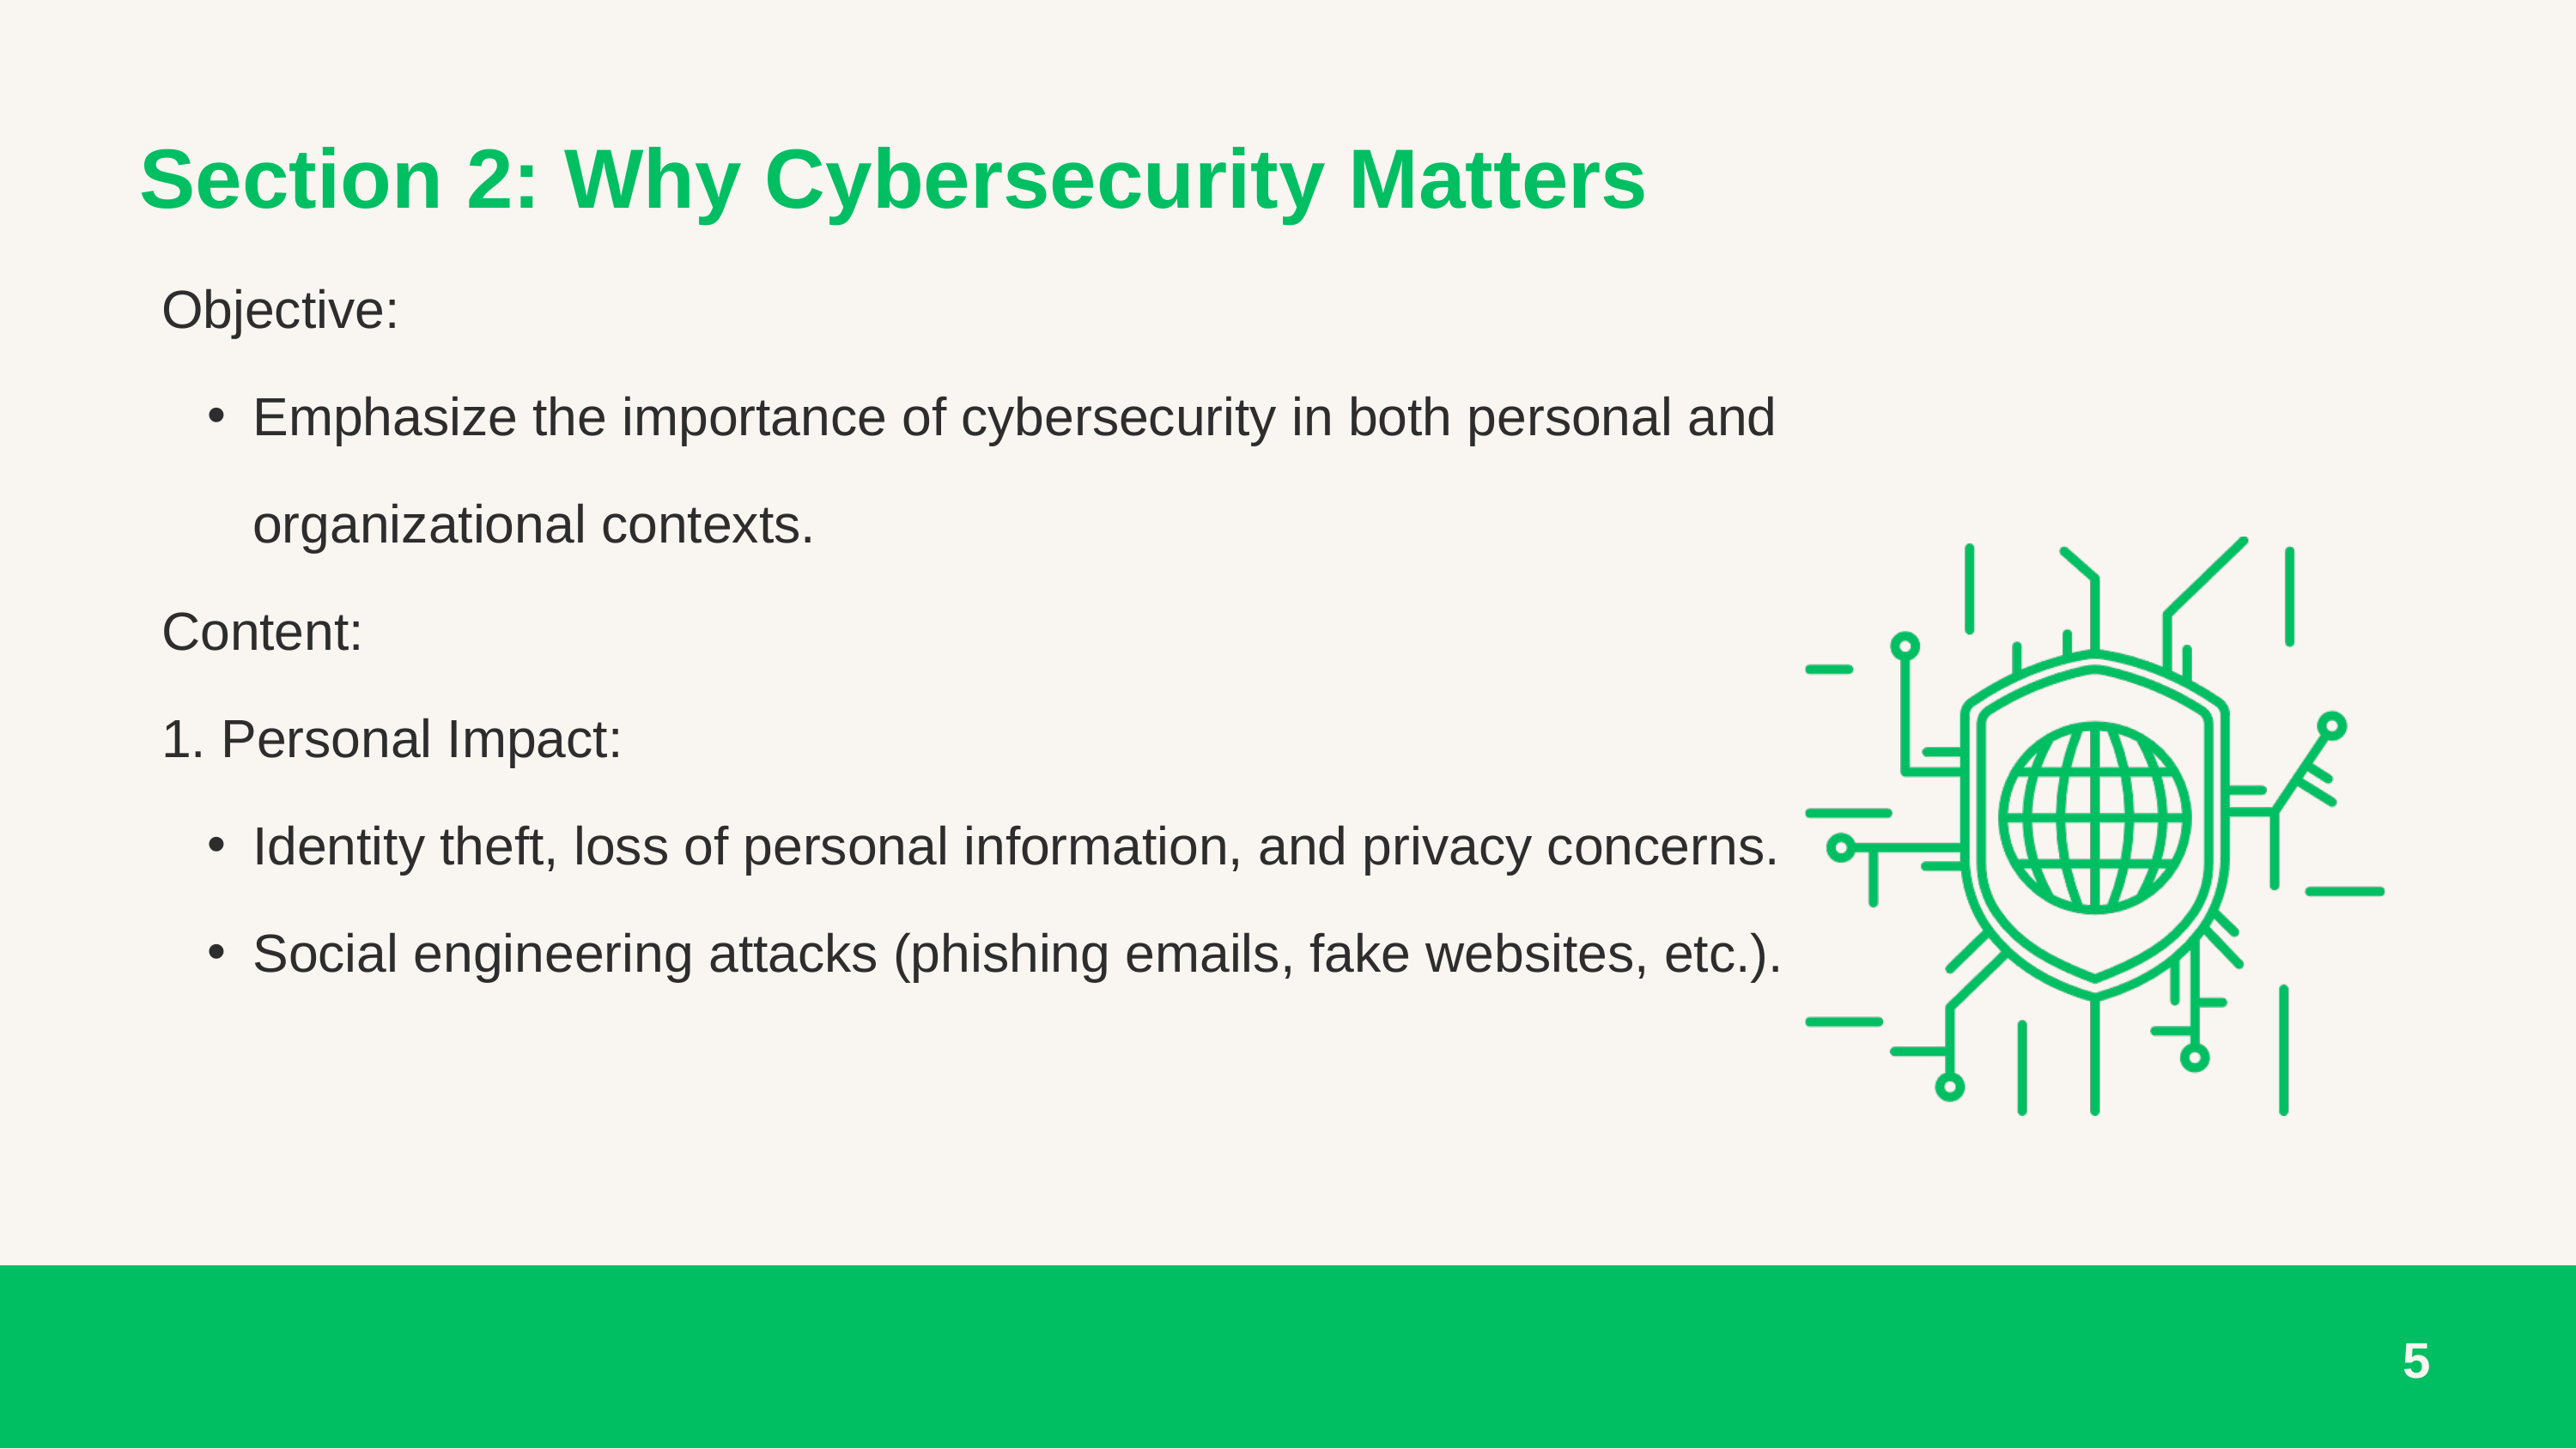

Section 2: Why Cybersecurity Matters
Objective:
Emphasize the importance of cybersecurity in both personal and organizational contexts.
Content:
1. Personal Impact:
Identity theft, loss of personal information, and privacy concerns.
Social engineering attacks (phishing emails, fake websites, etc.).

5